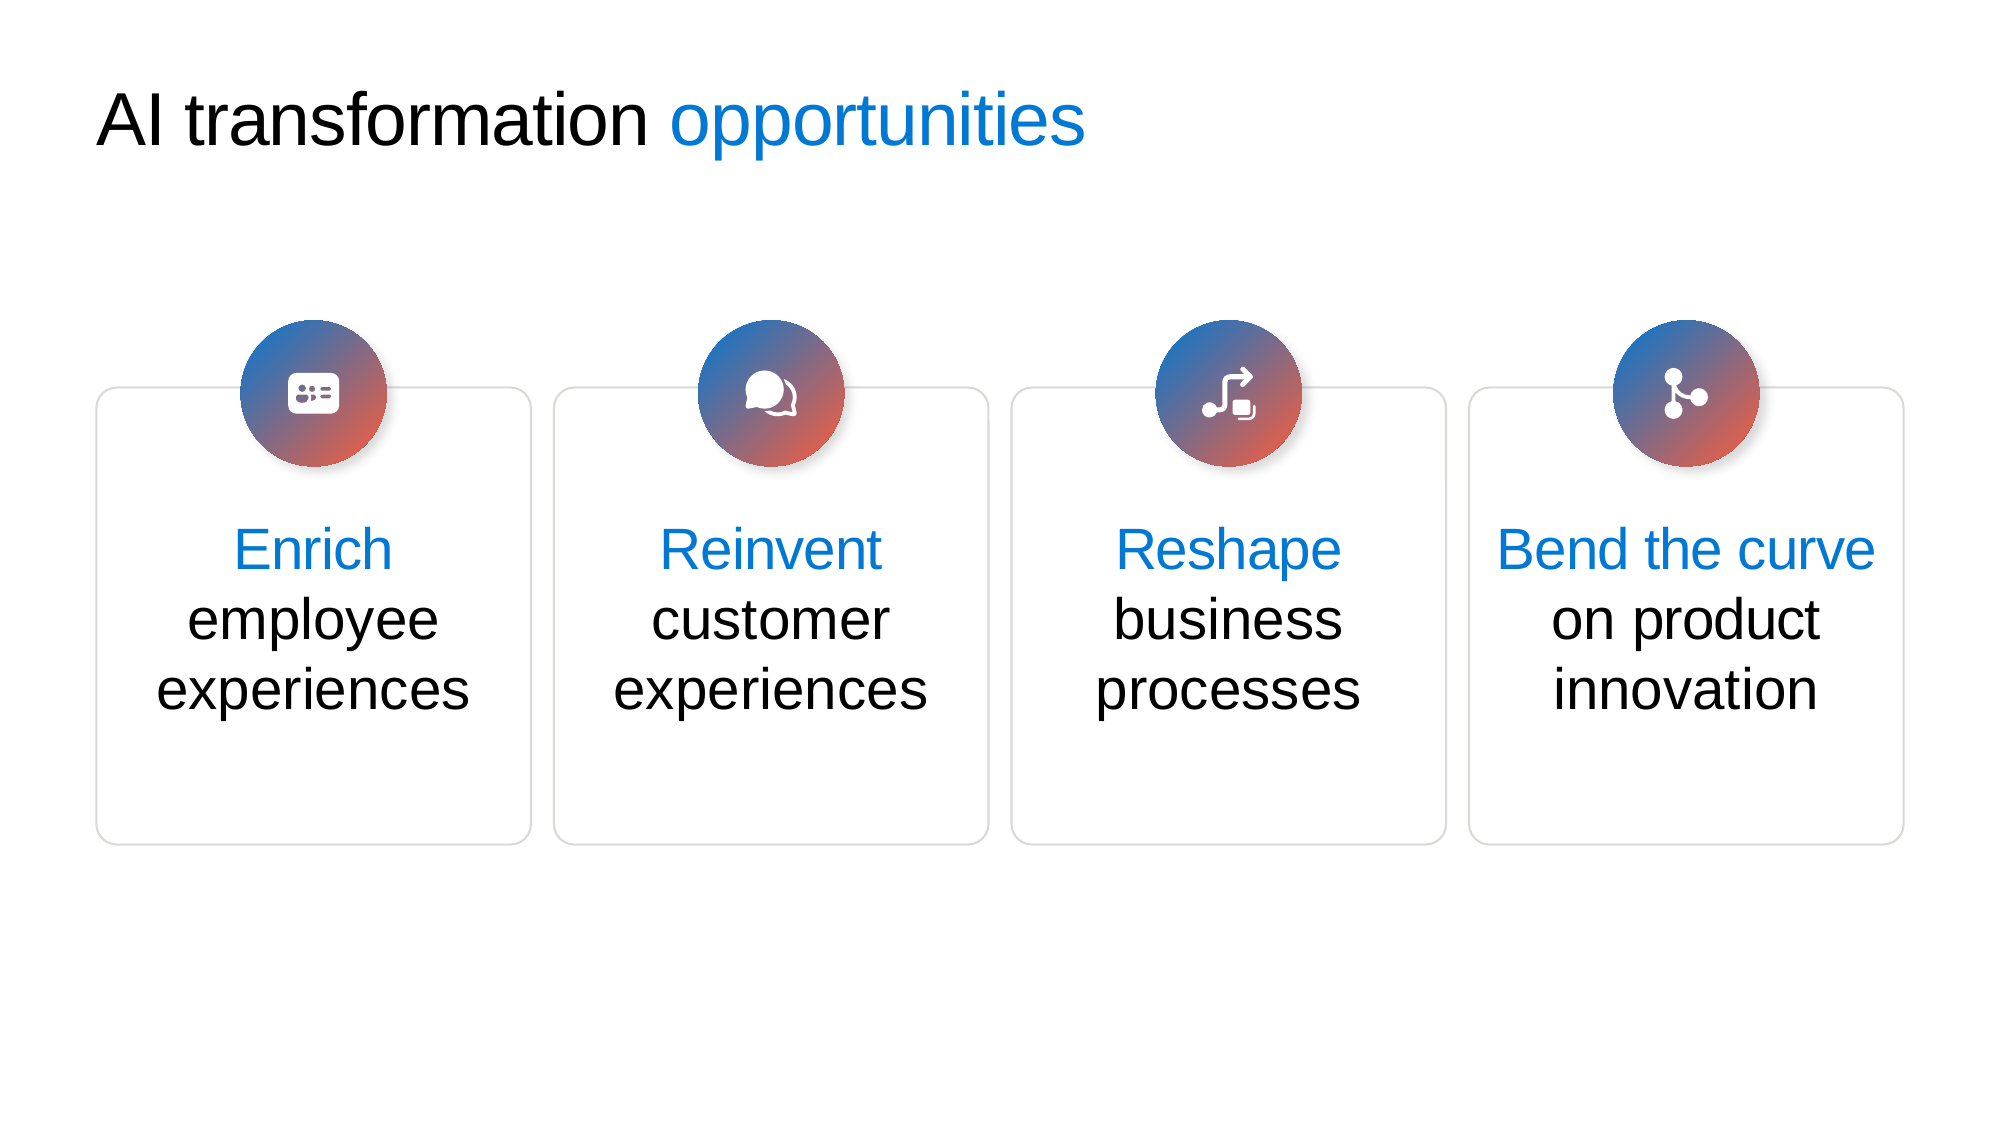

# AI transformation opportunities

Enrich employee experiences

Reinvent customer experiences

Reshape business processes

Bend the curve on product innovation